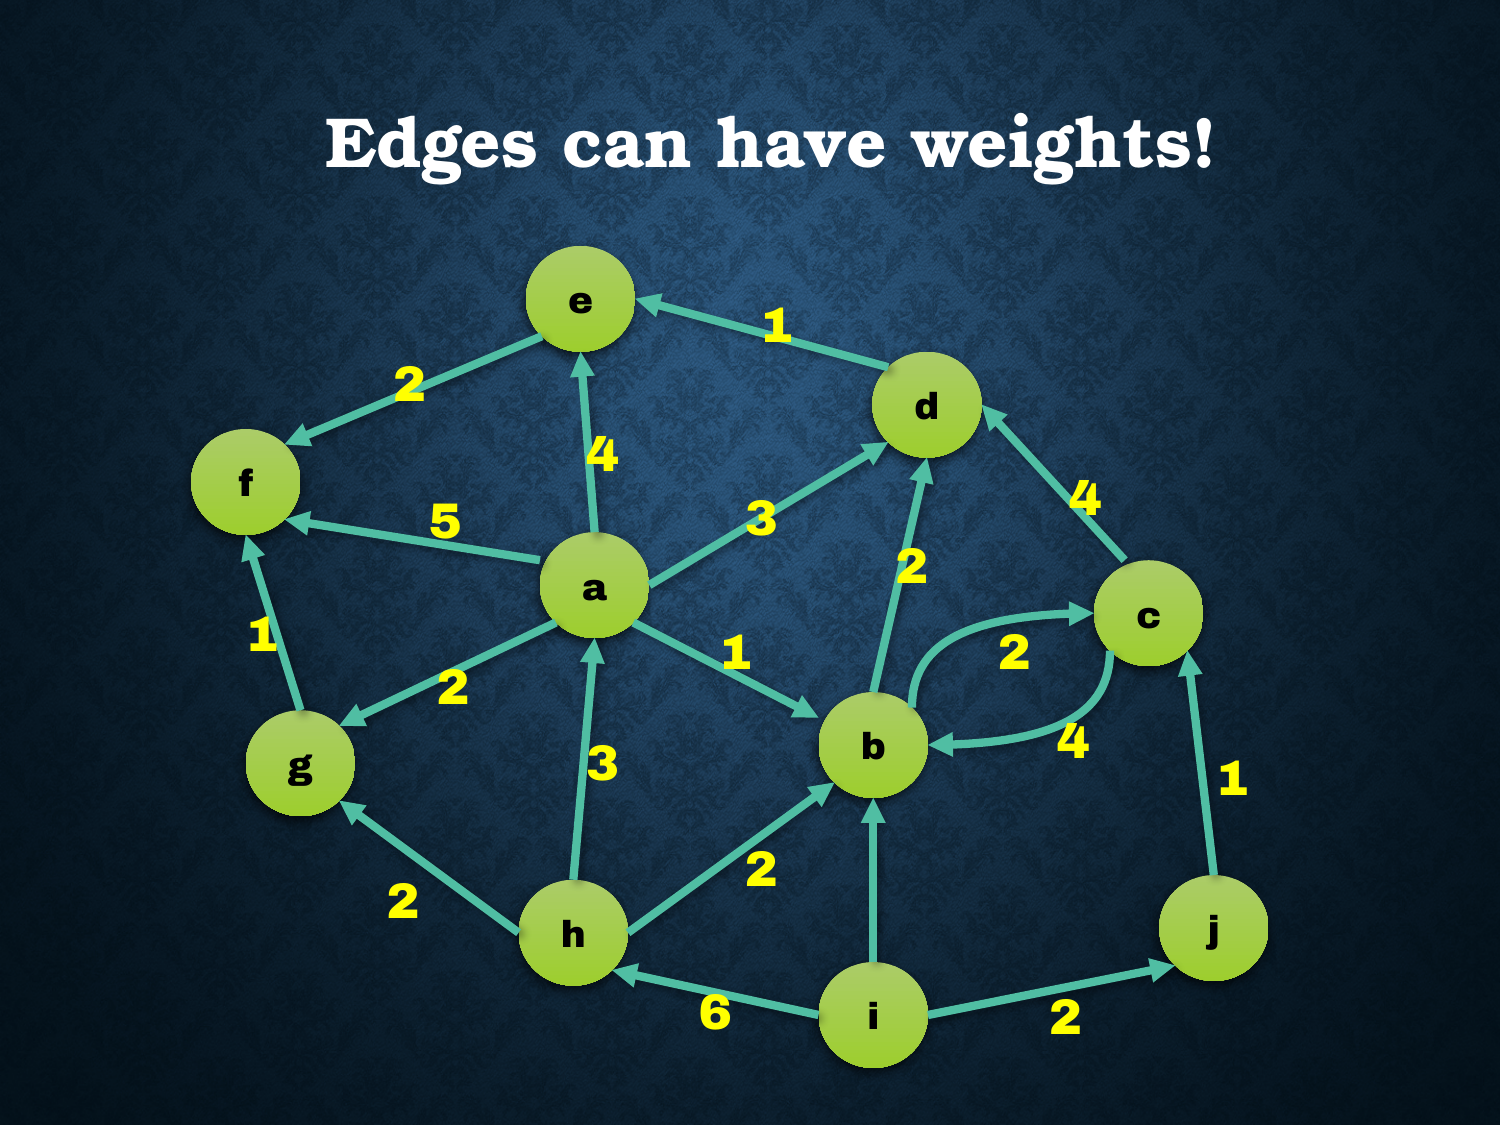

Edges can have weights!
e
1
2
d
4
f
4
3
5
2
a
c
1
1
2
2
b
4
g
3
1
2
2
j
h
i
6
2